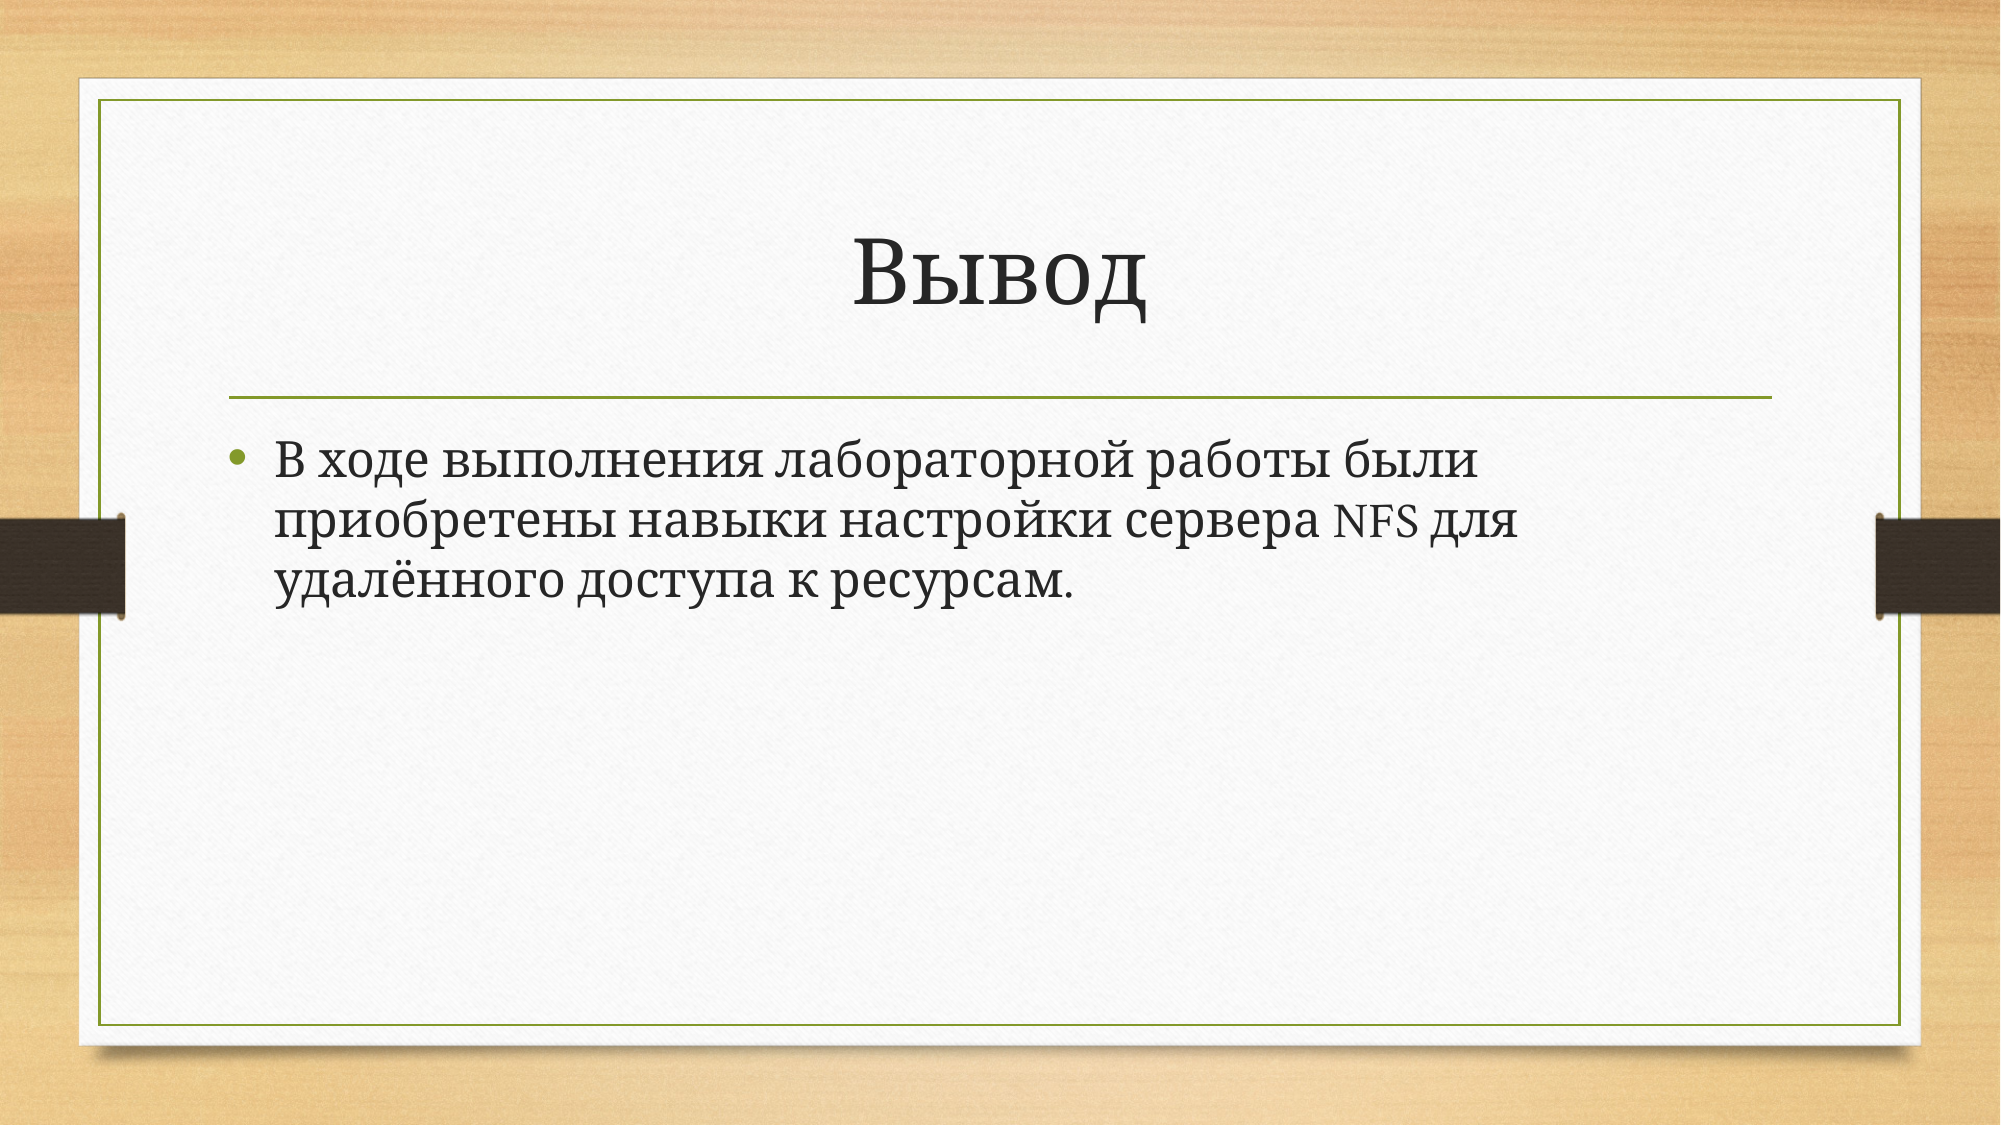

# Вывод
В ходе выполнения лабораторной работы были приобретены навыки настройки сервера NFS для удалённого доступа к ресурсам.